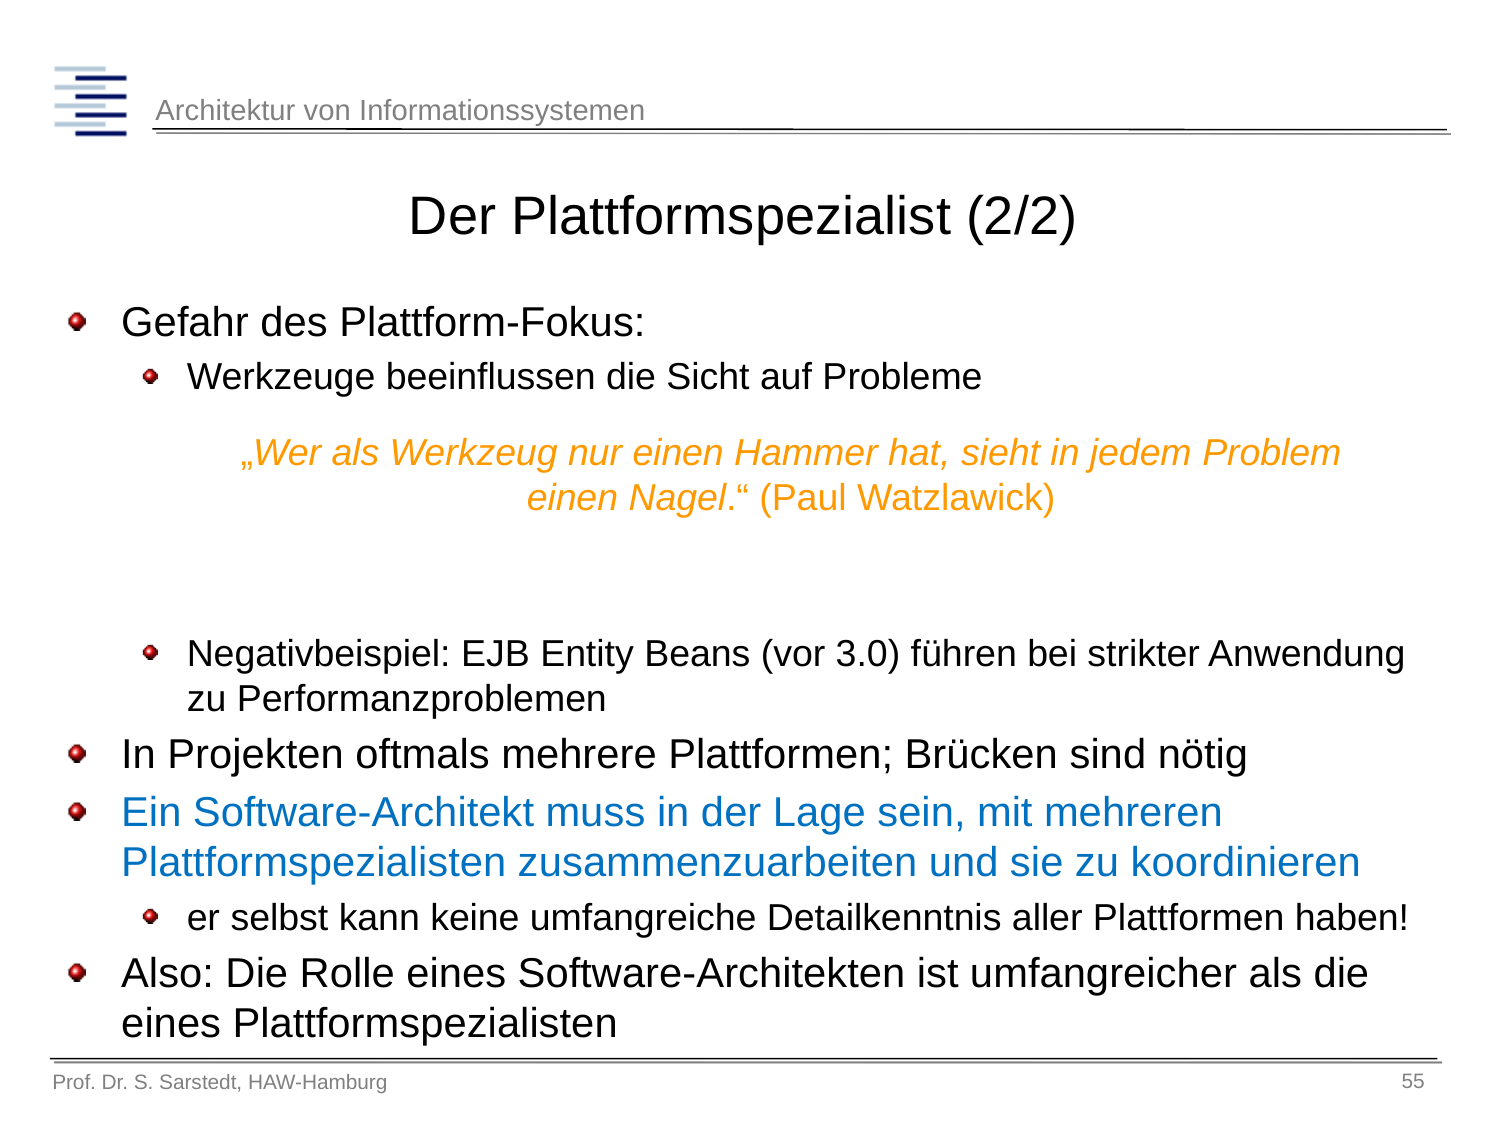

# Der Plattformspezialist (2/2)
Gefahr des Plattform-Fokus:
Werkzeuge beeinflussen die Sicht auf Probleme

Negativbeispiel: EJB Entity Beans (vor 3.0) führen bei strikter Anwendung zu Performanzproblemen
In Projekten oftmals mehrere Plattformen; Brücken sind nötig
Ein Software-Architekt muss in der Lage sein, mit mehreren Plattformspezialisten zusammenzuarbeiten und sie zu koordinieren
er selbst kann keine umfangreiche Detailkenntnis aller Plattformen haben!
Also: Die Rolle eines Software-Architekten ist umfangreicher als die eines Plattformspezialisten

„Wer als Werkzeug nur einen Hammer hat, sieht in jedem Problem einen Nagel.“ (Paul Watzlawick)